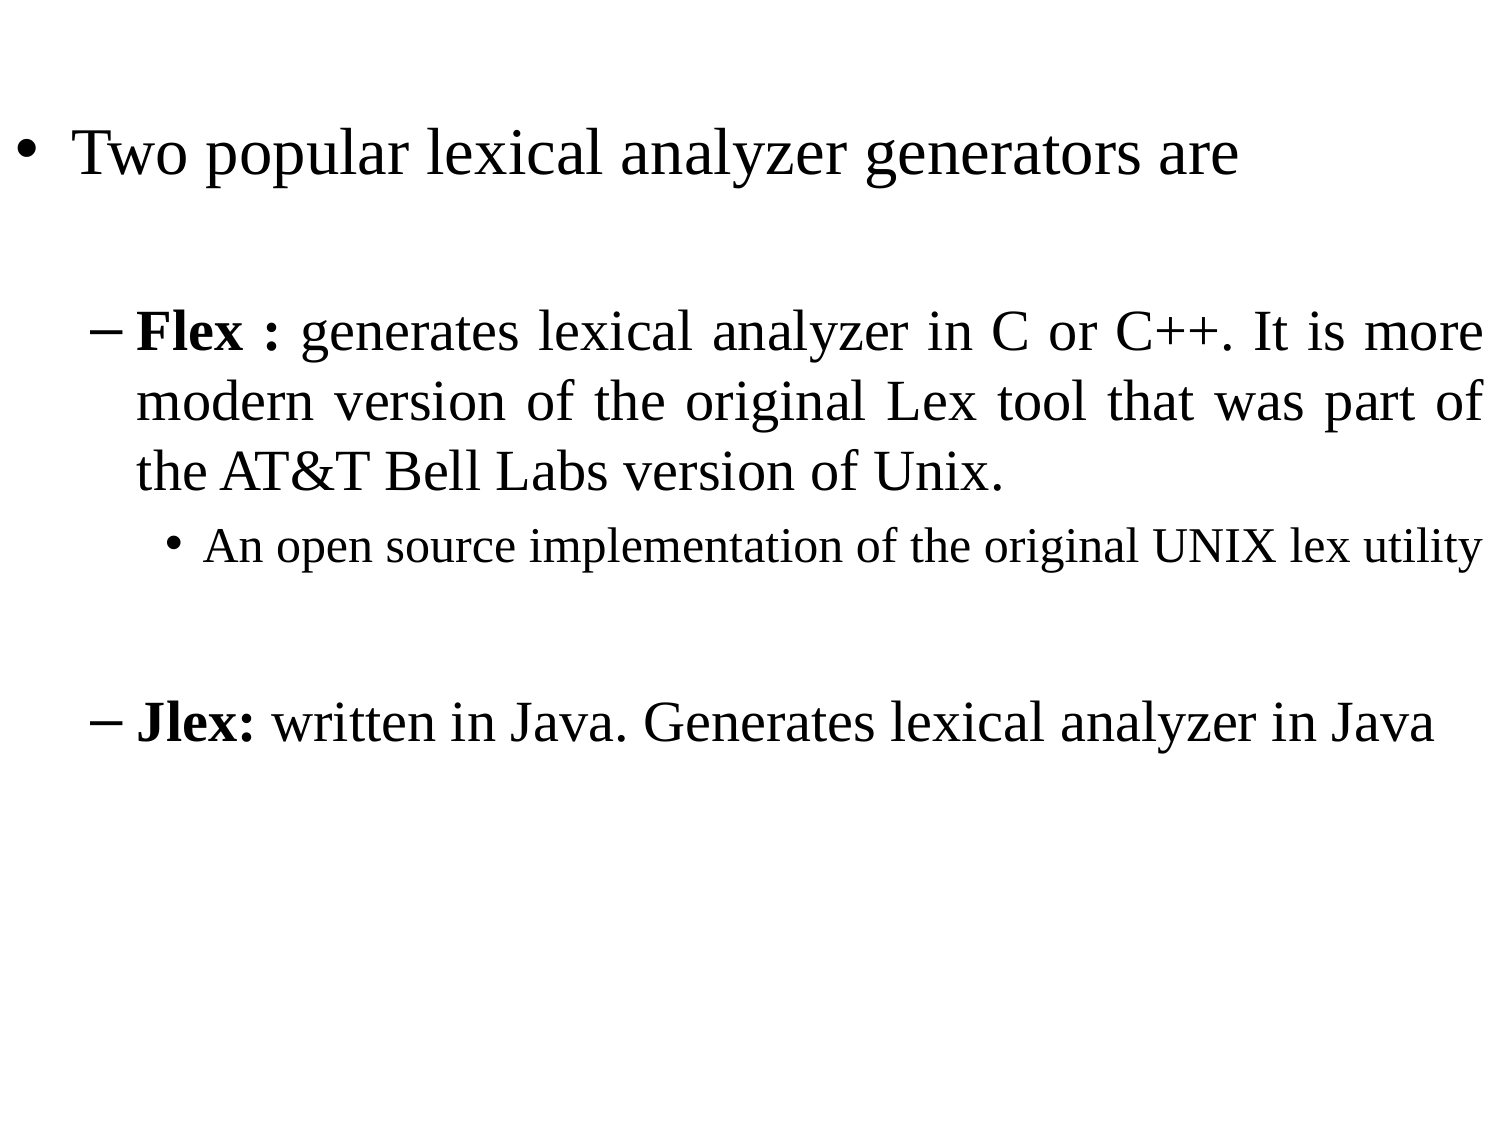

Two popular lexical analyzer generators are

Flex : generates lexical analyzer in C or C++. It is more modern version of the original Lex tool that was part of the AT&T Bell Labs version of Unix.
An open source implementation of the original UNIX lex utility

Jlex: written in Java. Generates lexical analyzer in Java